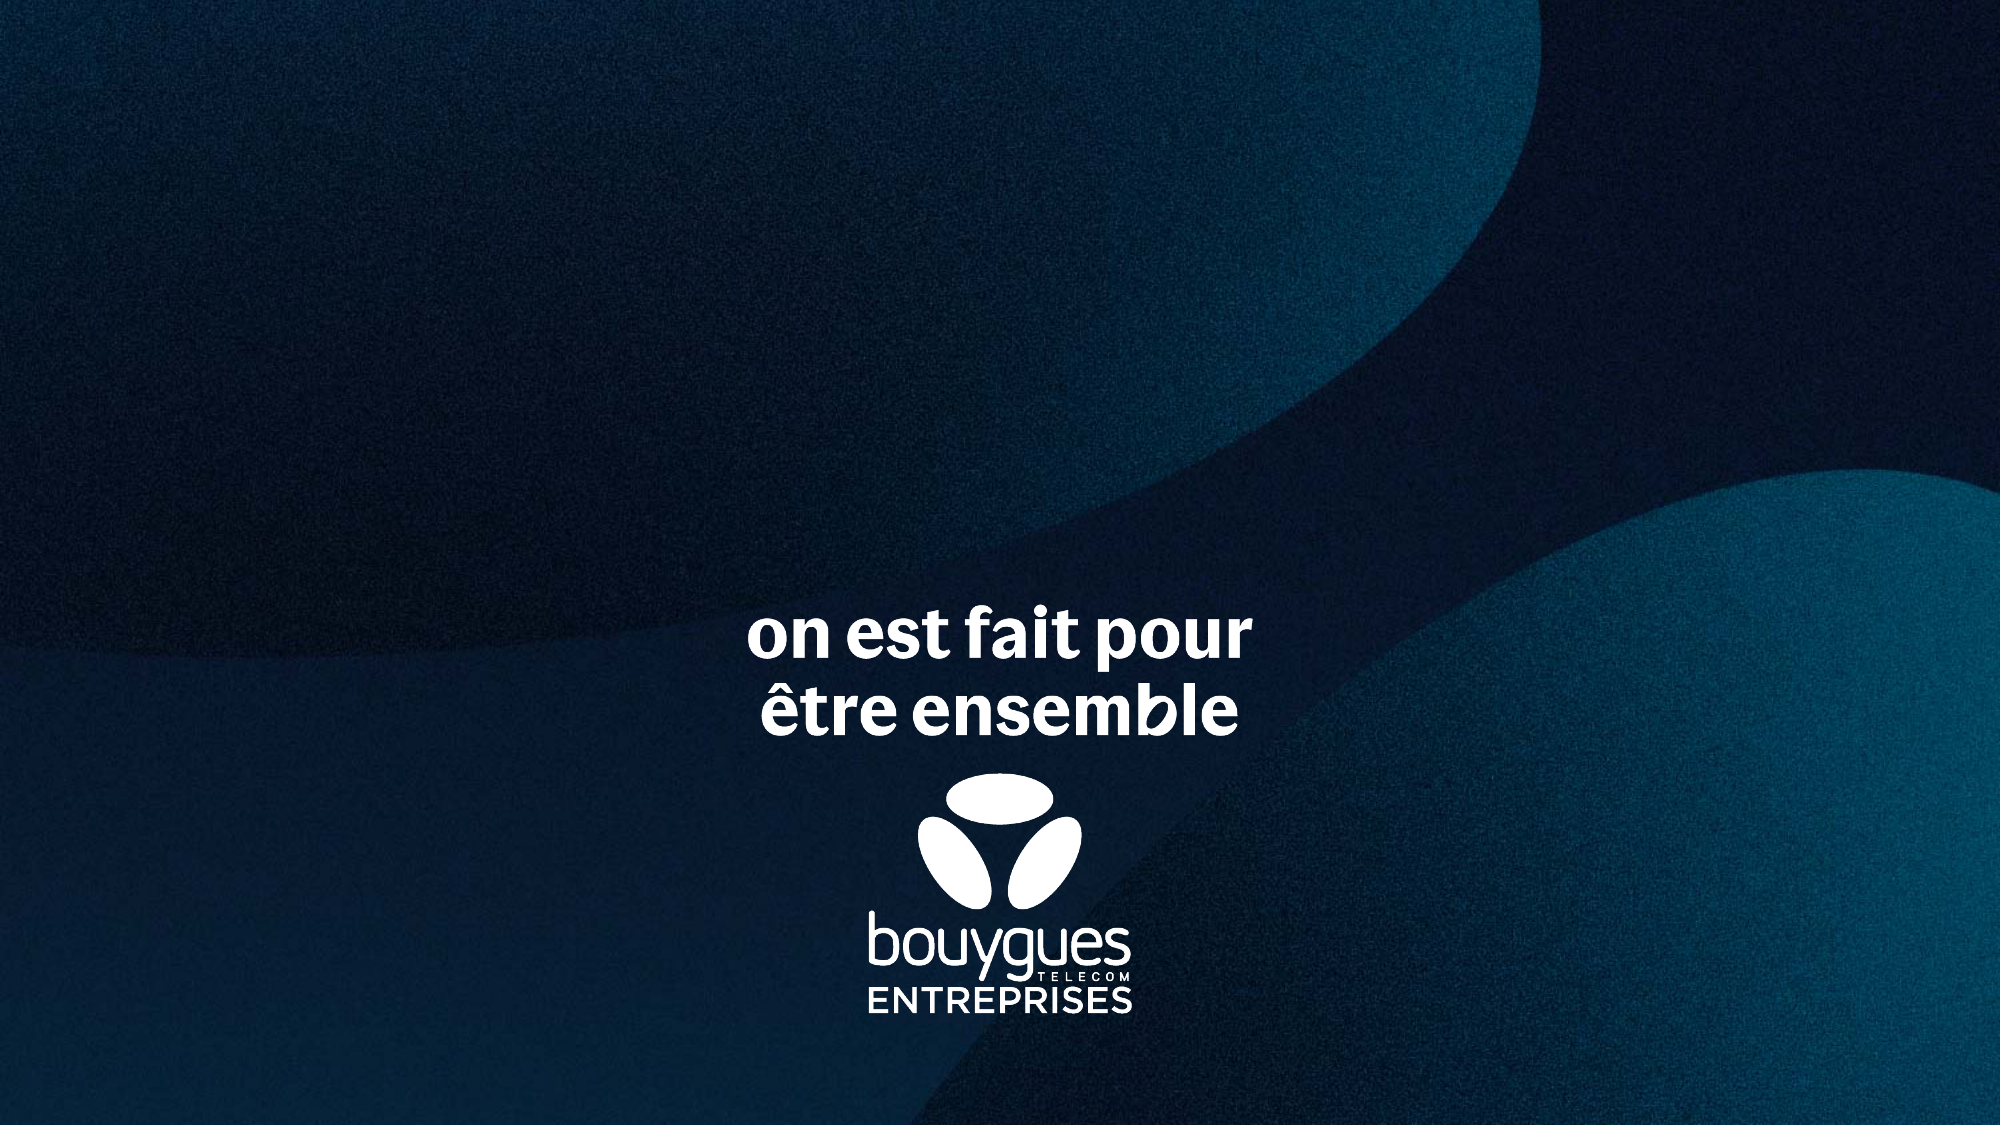

#
émetteur
Personnaliser le bas de page avec le menu "Insertion / En-tête et pied de page"
24